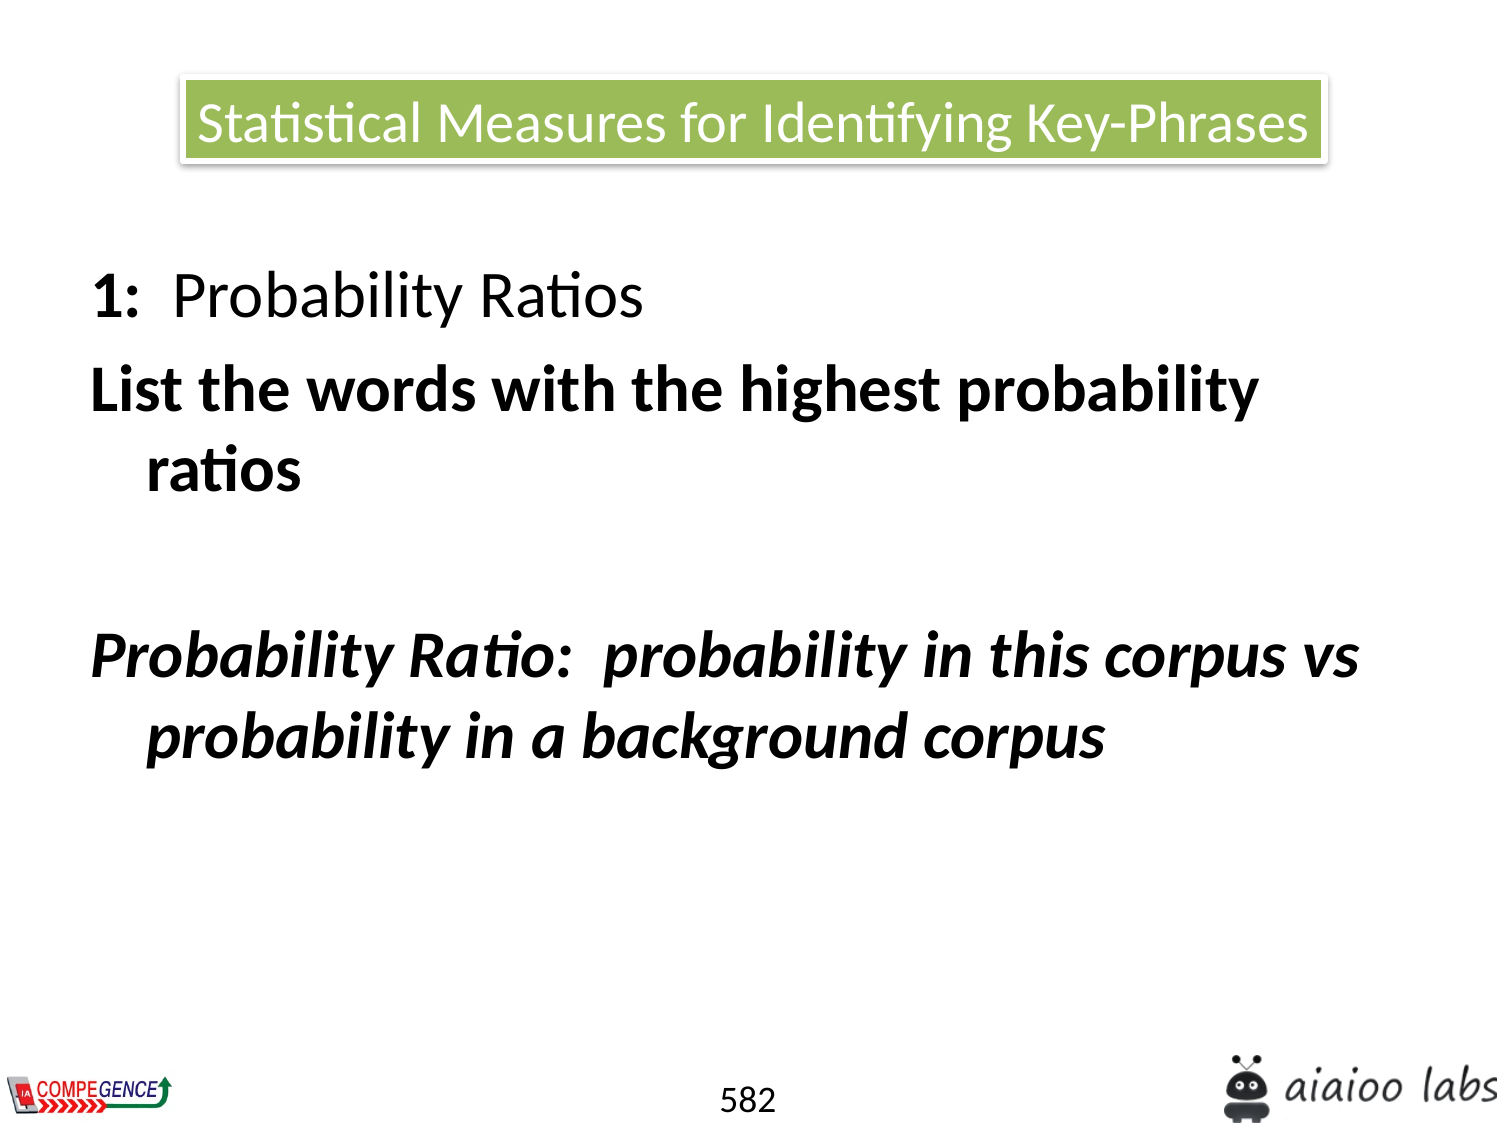

Statistical Measures for Identifying Key-Phrases

1:  Probability Ratios
List the words with the highest probability ratios

Probability Ratio:  probability in this corpus vs probability in a background corpus